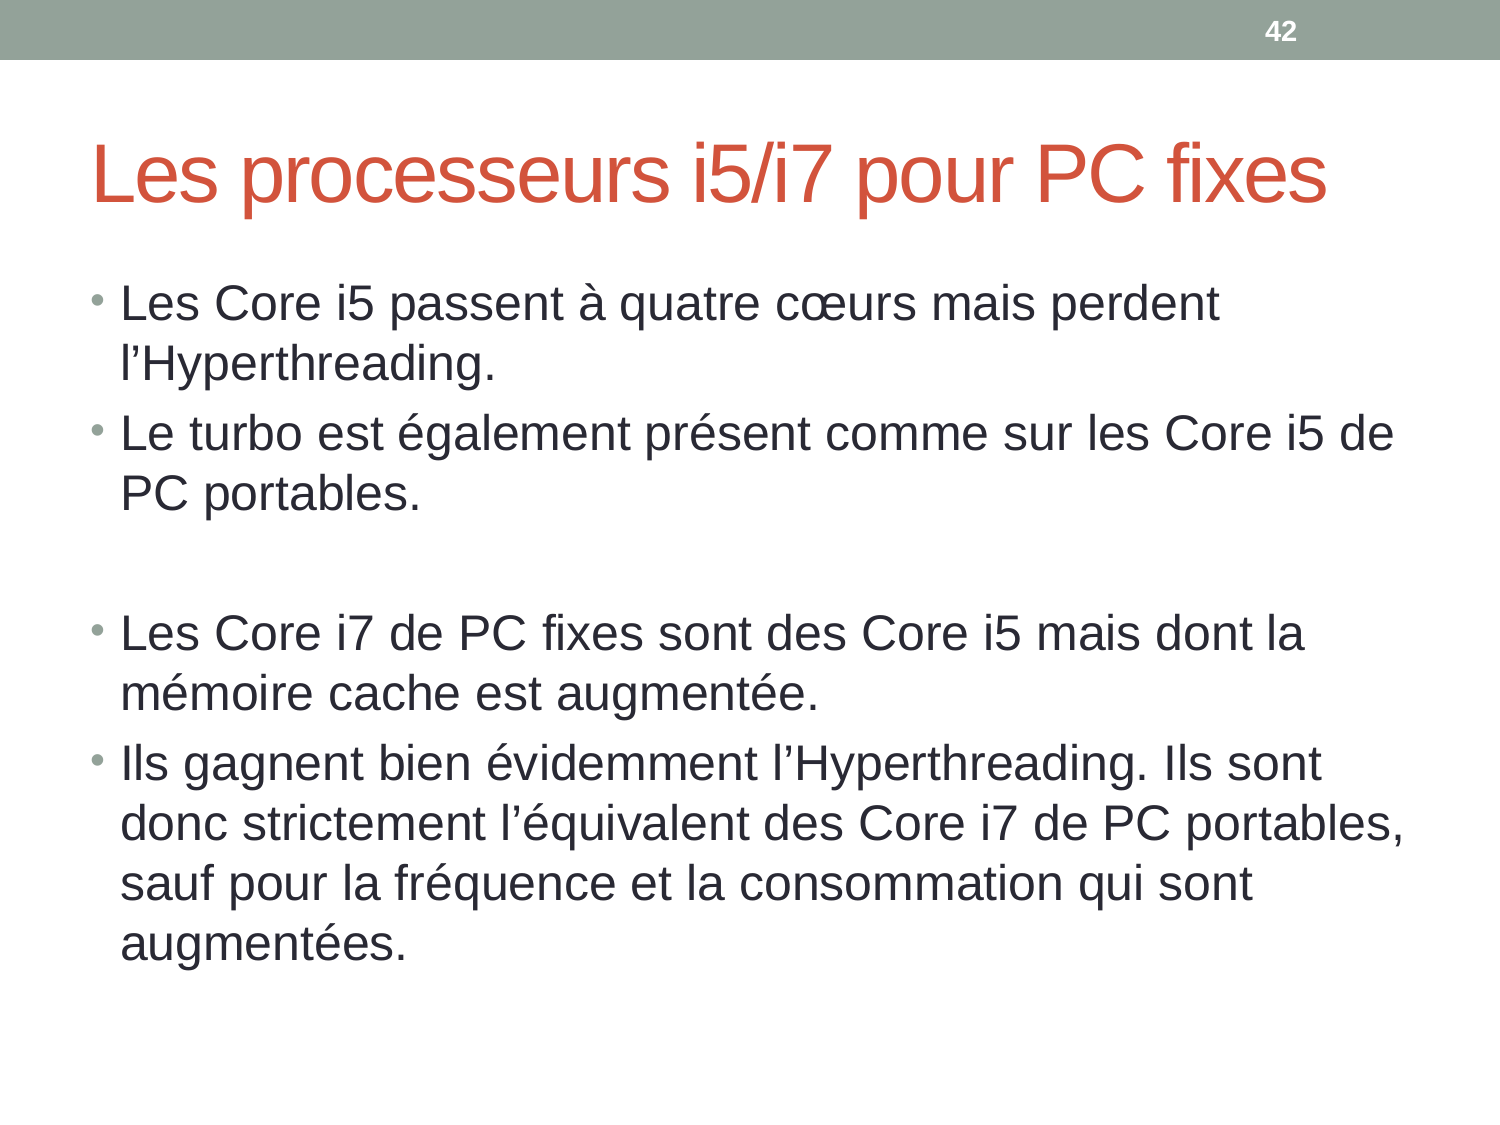

42
# Les processeurs i5/i7 pour PC fixes
Les Core i5 passent à quatre cœurs mais perdent l’Hyperthreading.
Le turbo est également présent comme sur les Core i5 de PC portables.

Les Core i7 de PC fixes sont des Core i5 mais dont la mémoire cache est augmentée.
Ils gagnent bien évidemment l’Hyperthreading. Ils sont donc strictement l’équivalent des Core i7 de PC portables, sauf pour la fréquence et la consommation qui sont augmentées.